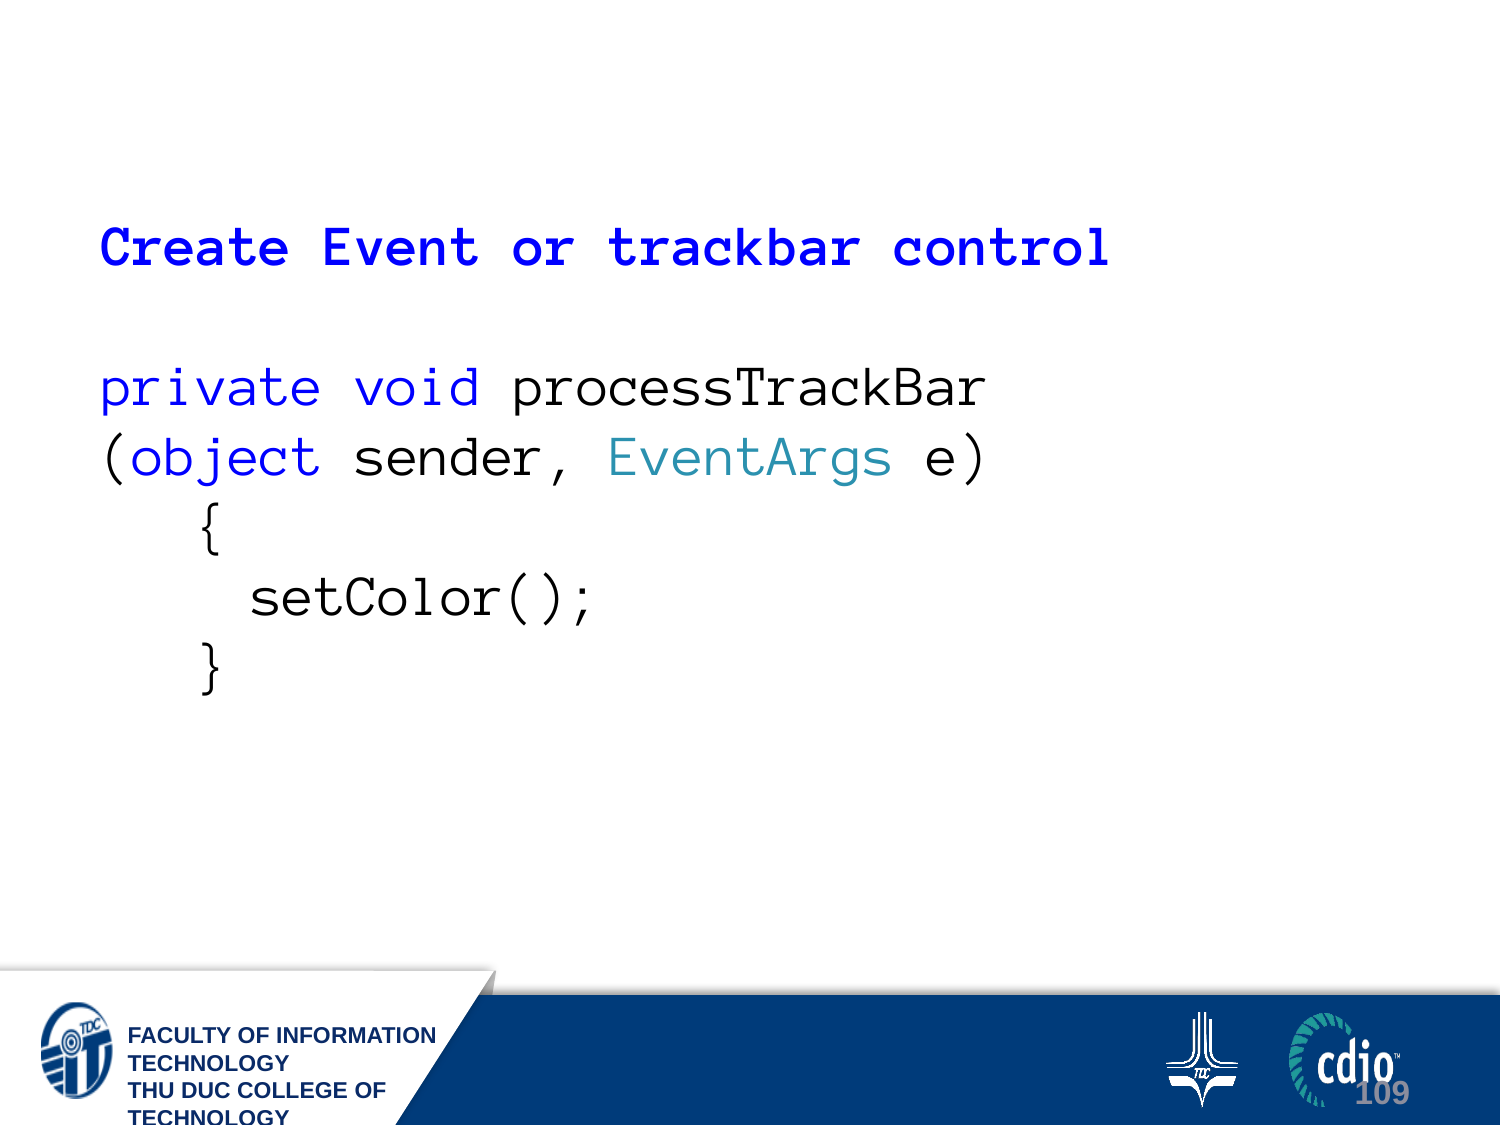

Create Event or trackbar control

private void processTrackBar
(object sender, EventArgs e)
   {
	setColor();
   }
109